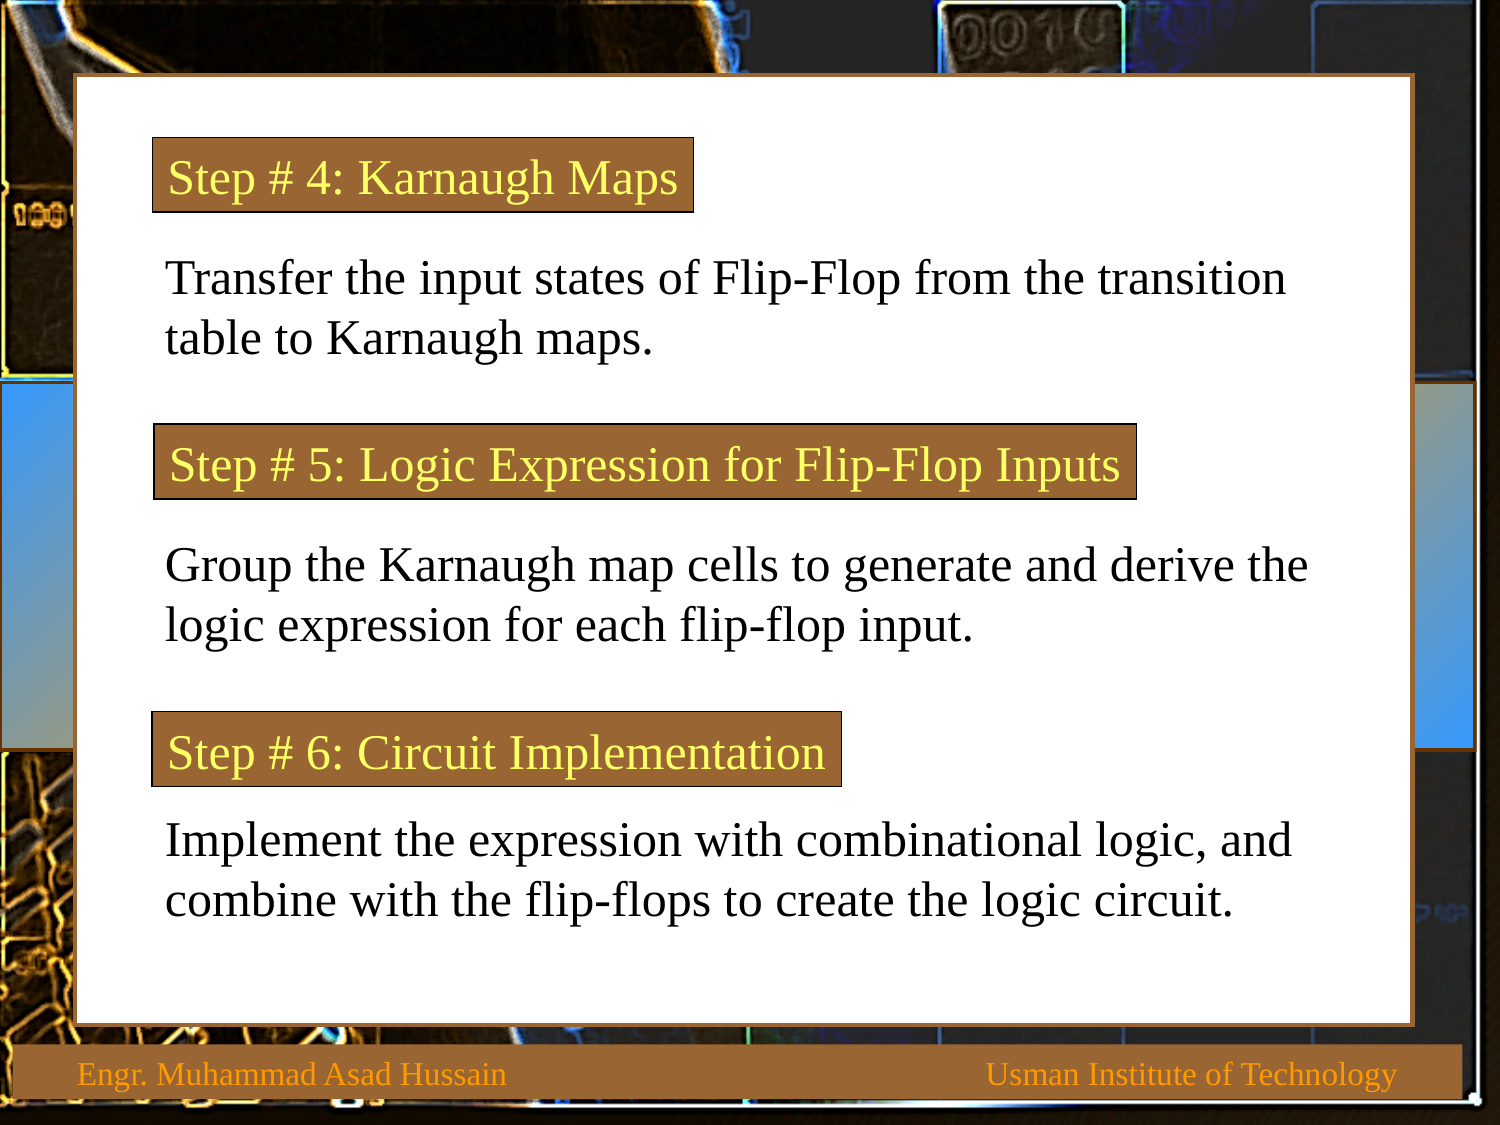

Step # 4: Karnaugh Maps
Transfer the input states of Flip-Flop from the transition table to Karnaugh maps.
Step # 5: Logic Expression for Flip-Flop Inputs
Group the Karnaugh map cells to generate and derive the logic expression for each flip-flop input.
Step # 6: Circuit Implementation
Implement the expression with combinational logic, and combine with the flip-flops to create the logic circuit.
      Engr. Muhammad Asad Hussain                                                          Usman Institute of Technology